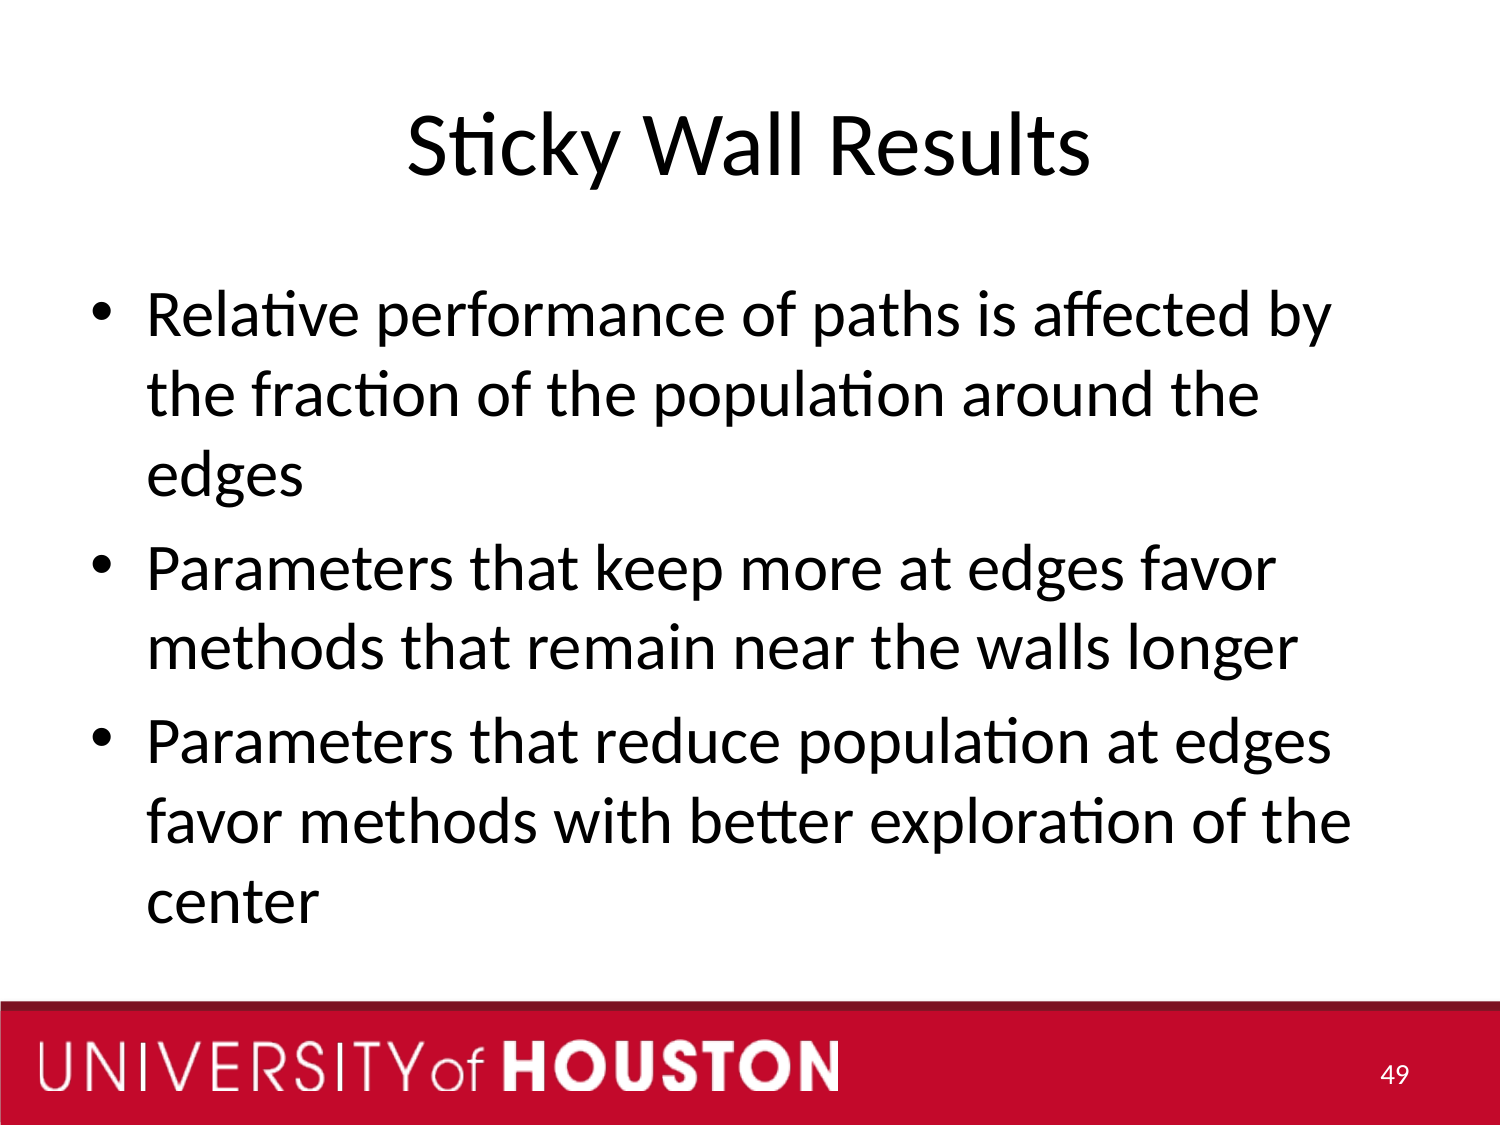

# Sticky Wall Results
Relative performance of paths is affected by the fraction of the population around the edges
Parameters that keep more at edges favor methods that remain near the walls longer
Parameters that reduce population at edges favor methods with better exploration of the center
49